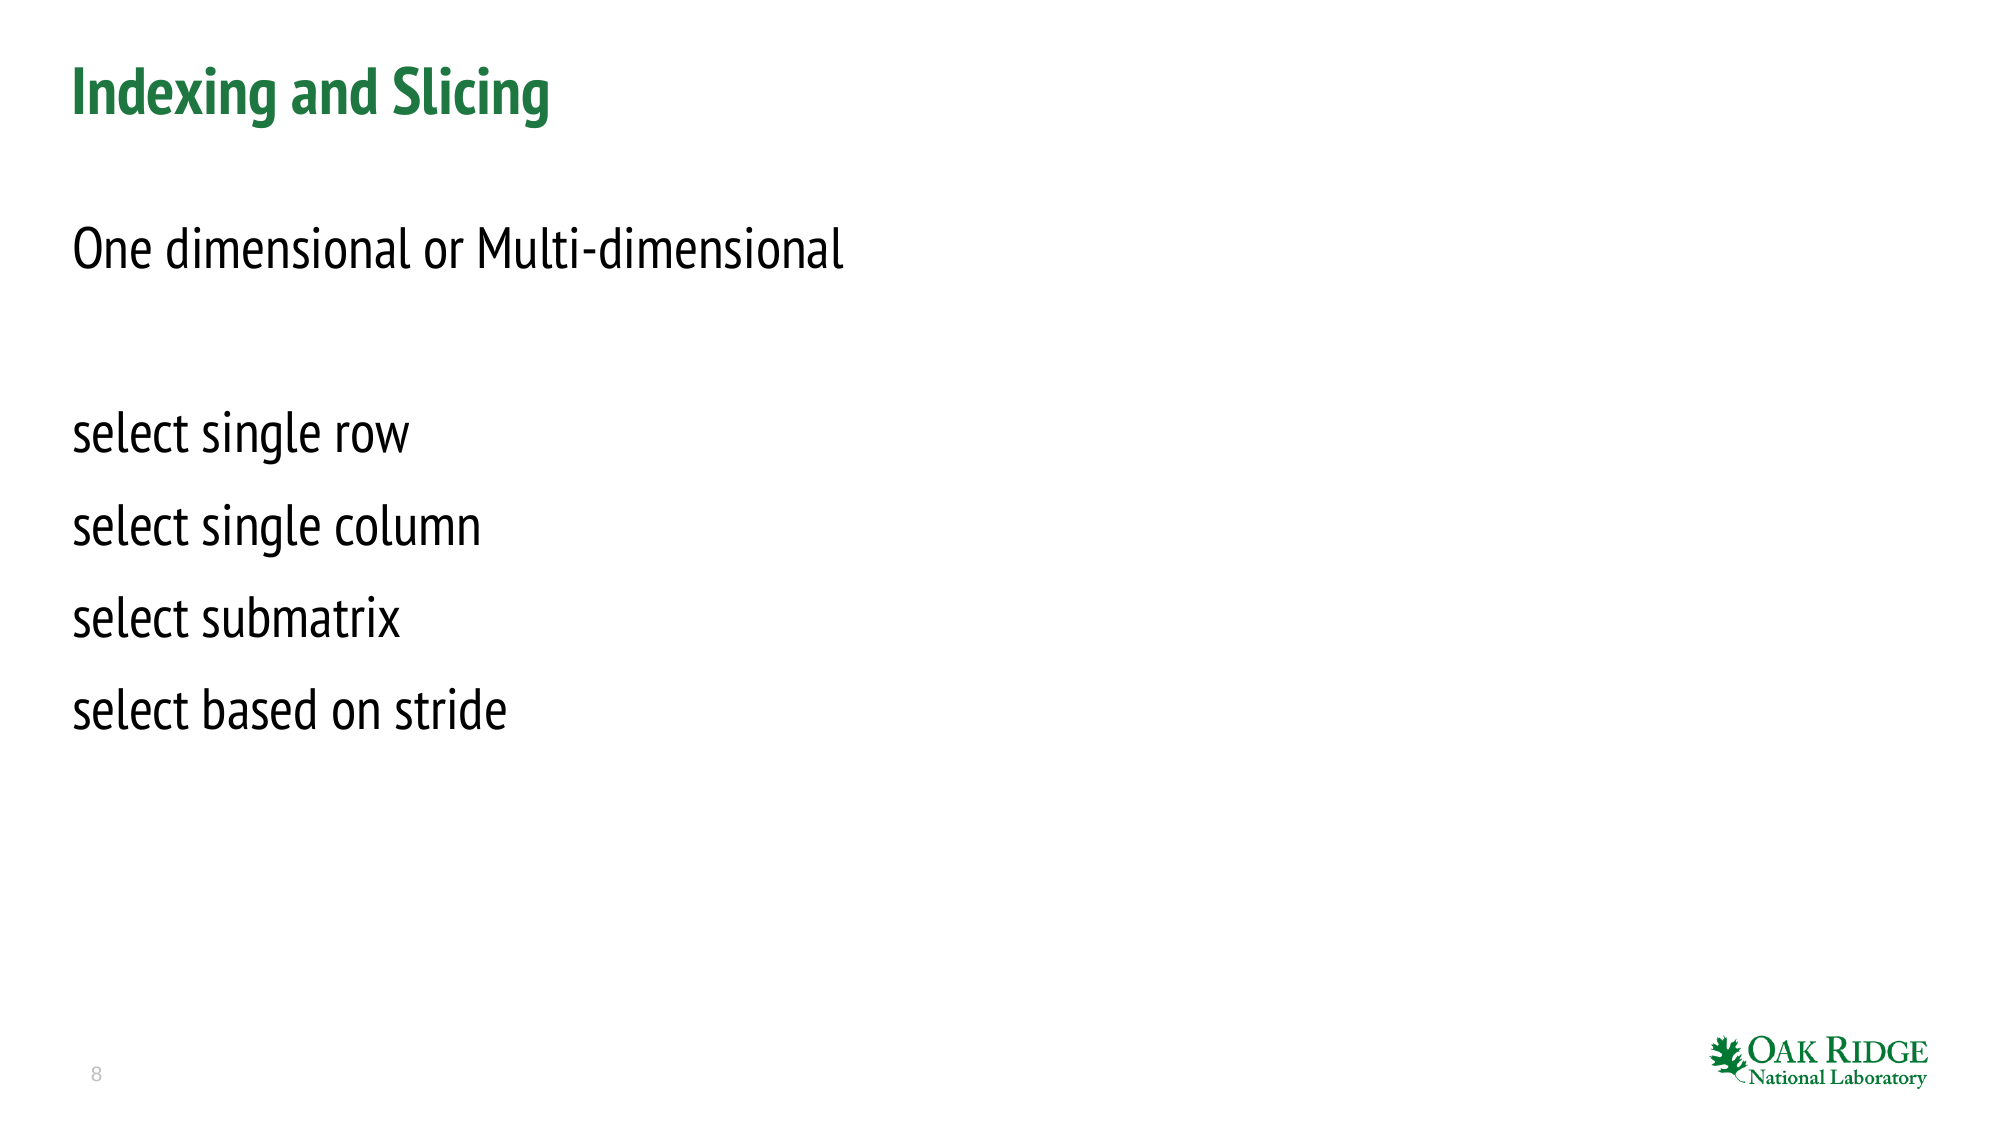

# Indexing and Slicing
One dimensional or Multi-dimensional

select single row
select single column
select submatrix
select based on stride